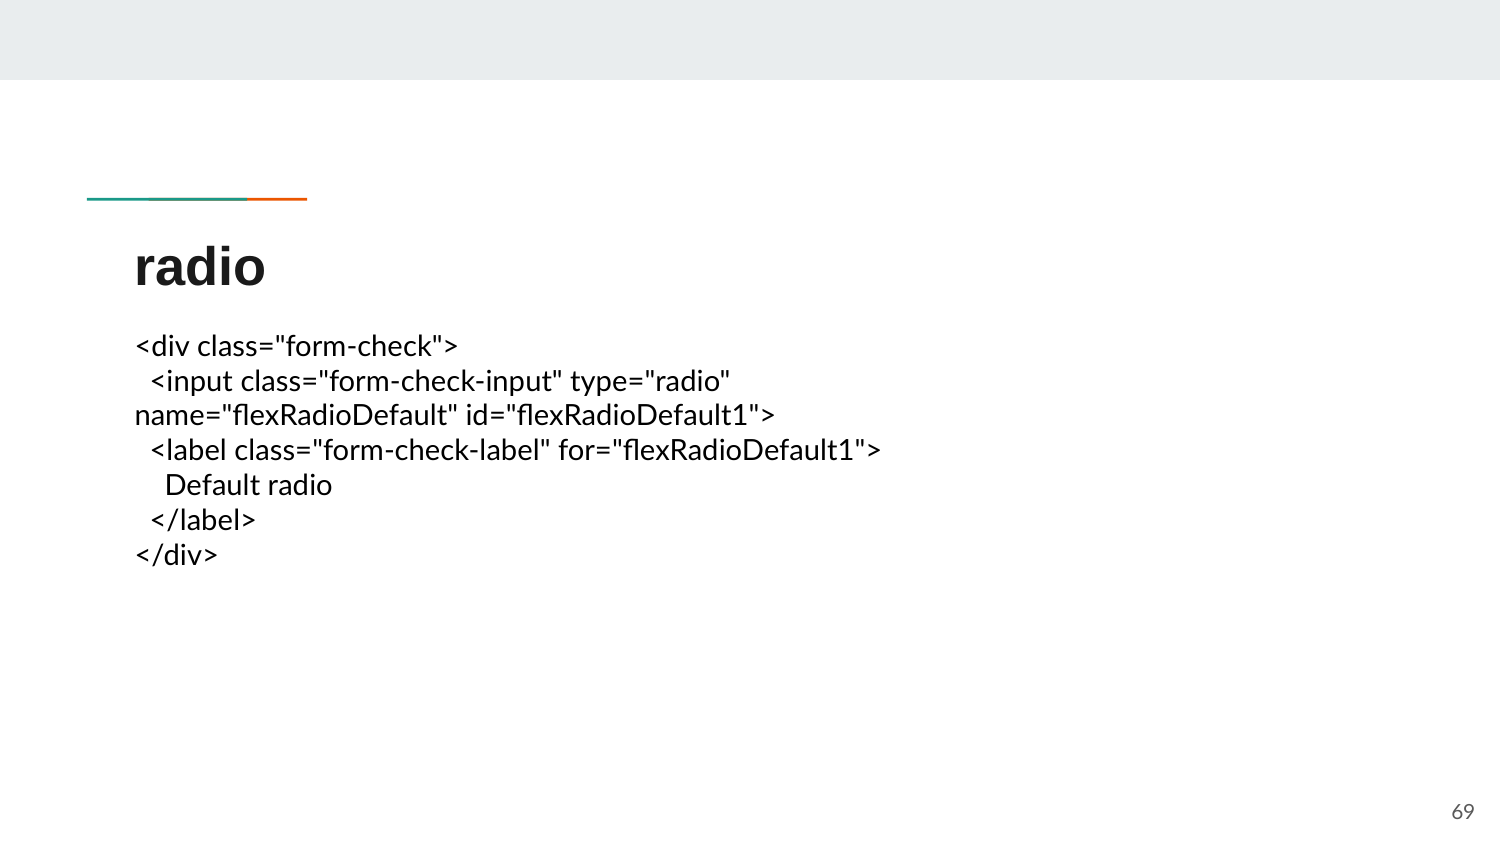

# radio
<div class="form-check">
  <input class="form-check-input" type="radio" name="flexRadioDefault" id="flexRadioDefault1">
  <label class="form-check-label" for="flexRadioDefault1">
    Default radio
  </label>
</div>

69